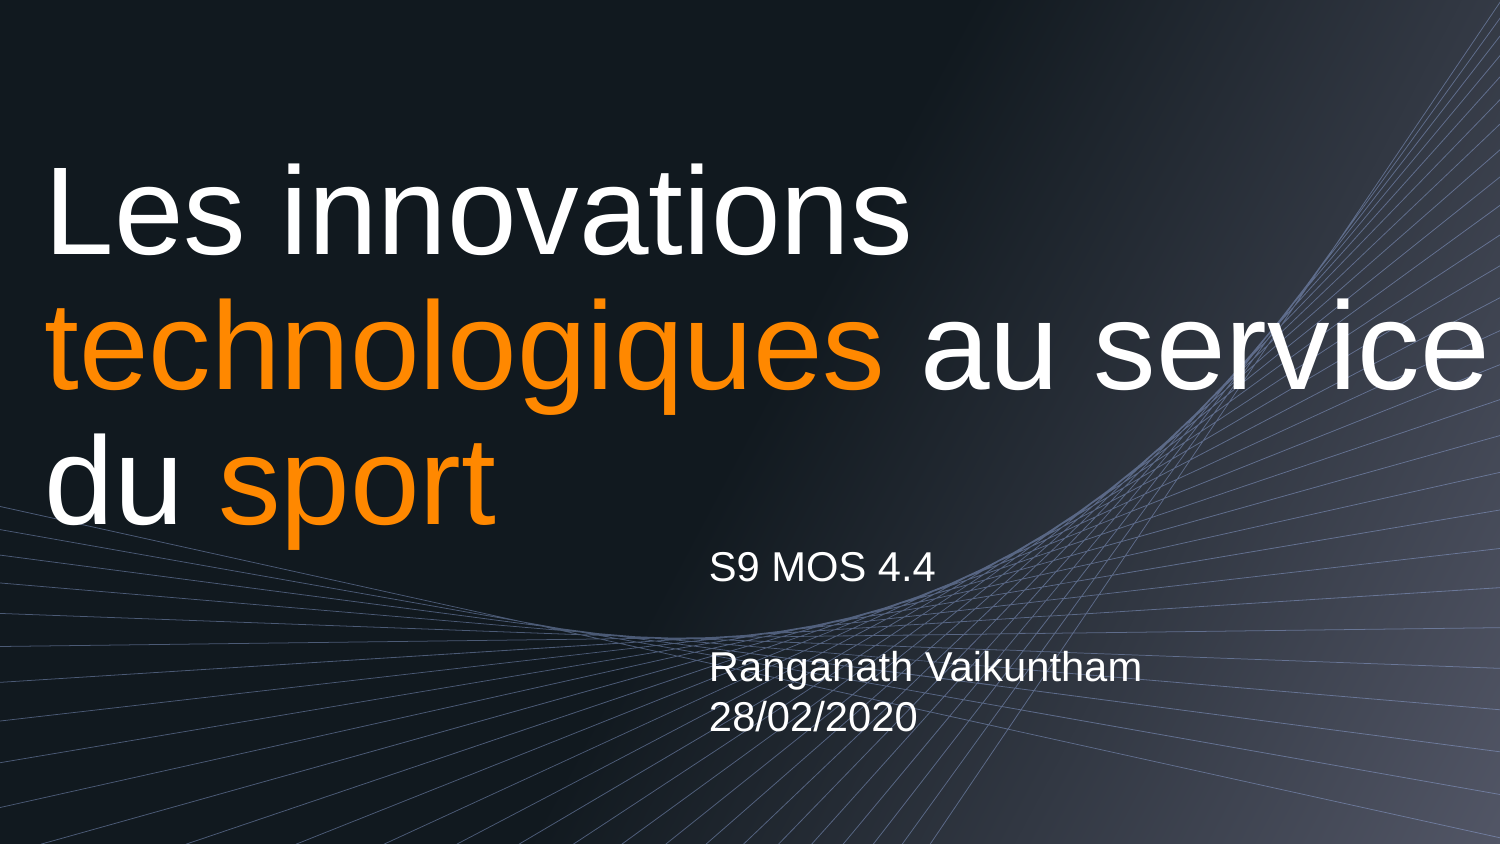

# Les innovations technologiques au service du sport
S9 MOS 4.4

Ranganath Vaikuntham
28/02/2020